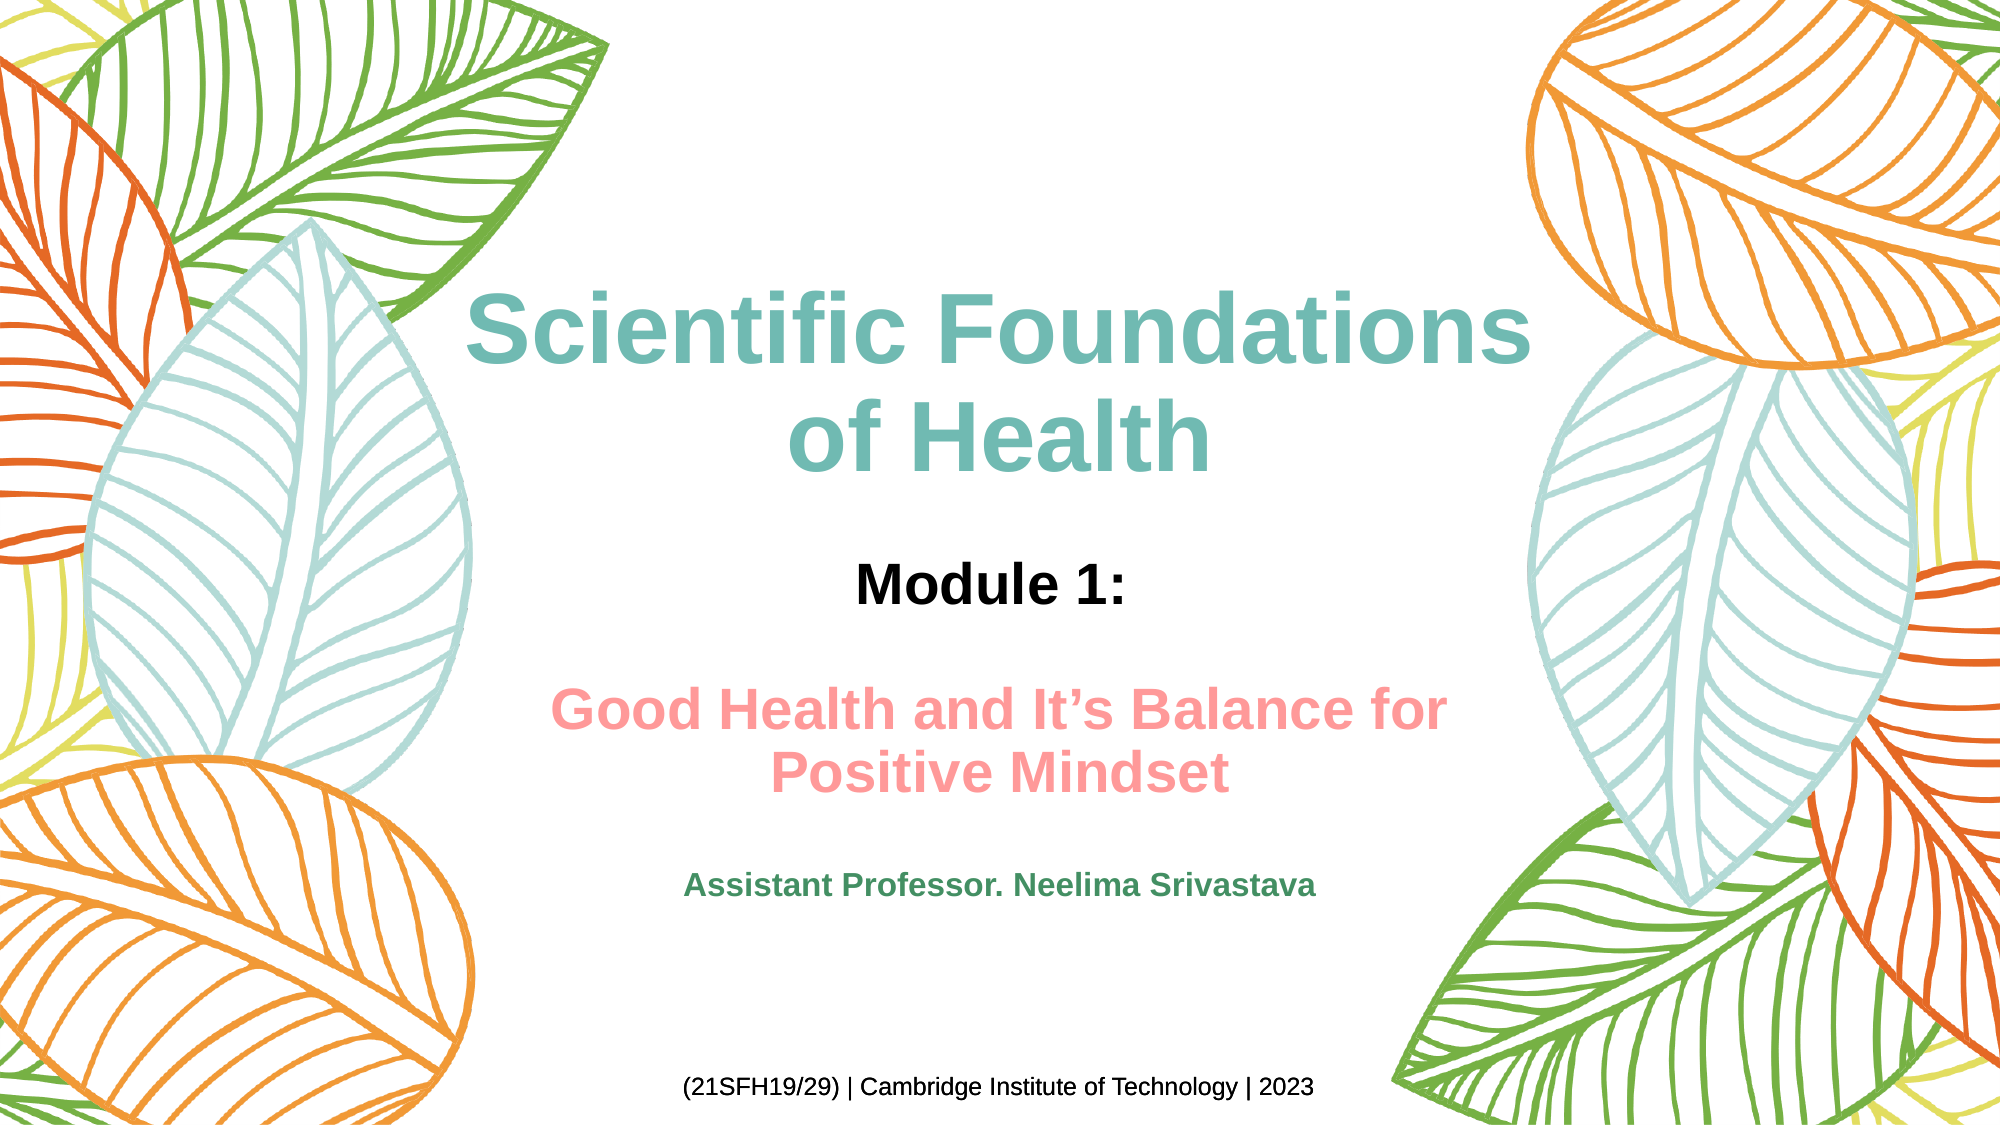

# Scientific Foundations of Health
Module 1:

Good Health and It’s Balance for Positive Mindset

Assistant Professor. Neelima Srivastava